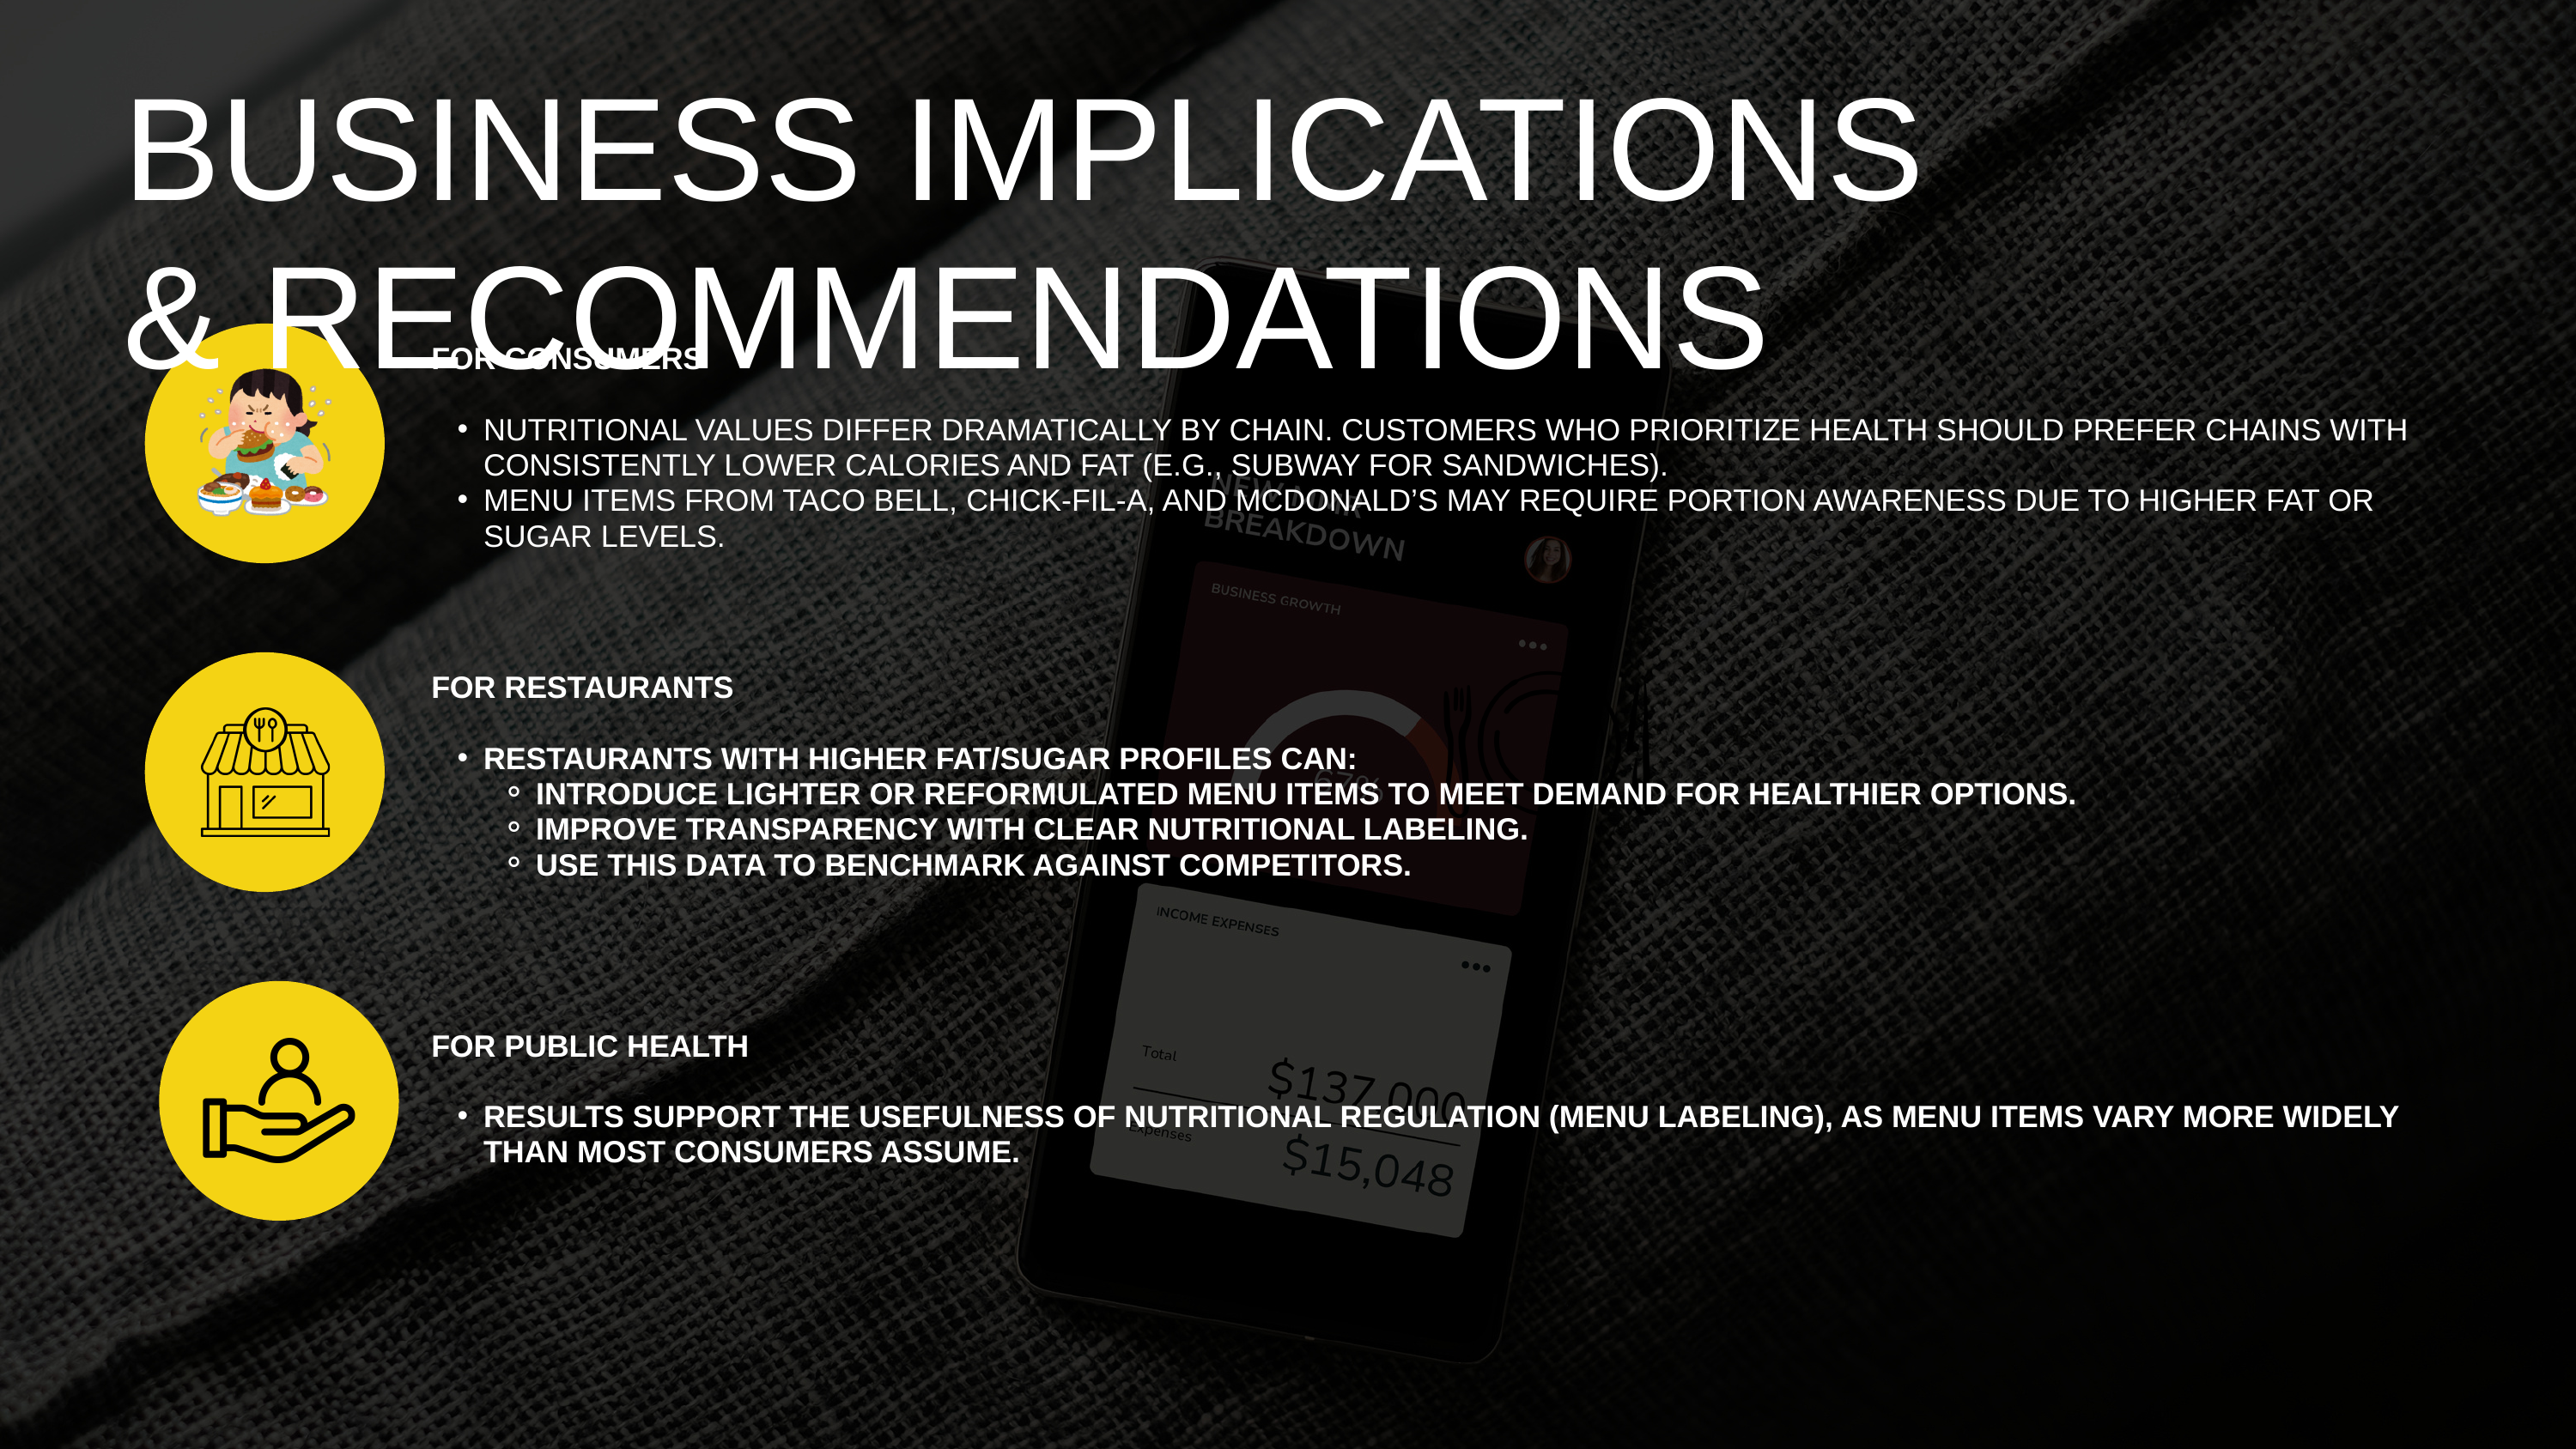

BUSINESS IMPLICATIONS & RECOMMENDATIONS

FOR CONSUMERS

NUTRITIONAL VALUES DIFFER DRAMATICALLY BY CHAIN. CUSTOMERS WHO PRIORITIZE HEALTH SHOULD PREFER CHAINS WITH CONSISTENTLY LOWER CALORIES AND FAT (E.G., SUBWAY FOR SANDWICHES).
MENU ITEMS FROM TACO BELL, CHICK-FIL-A, AND MCDONALD’S MAY REQUIRE PORTION AWARENESS DUE TO HIGHER FAT OR SUGAR LEVELS.

FOR RESTAURANTS

RESTAURANTS WITH HIGHER FAT/SUGAR PROFILES CAN:
INTRODUCE LIGHTER OR REFORMULATED MENU ITEMS TO MEET DEMAND FOR HEALTHIER OPTIONS.
IMPROVE TRANSPARENCY WITH CLEAR NUTRITIONAL LABELING.
USE THIS DATA TO BENCHMARK AGAINST COMPETITORS.

FOR PUBLIC HEALTH

RESULTS SUPPORT THE USEFULNESS OF NUTRITIONAL REGULATION (MENU LABELING), AS MENU ITEMS VARY MORE WIDELY THAN MOST CONSUMERS ASSUME.